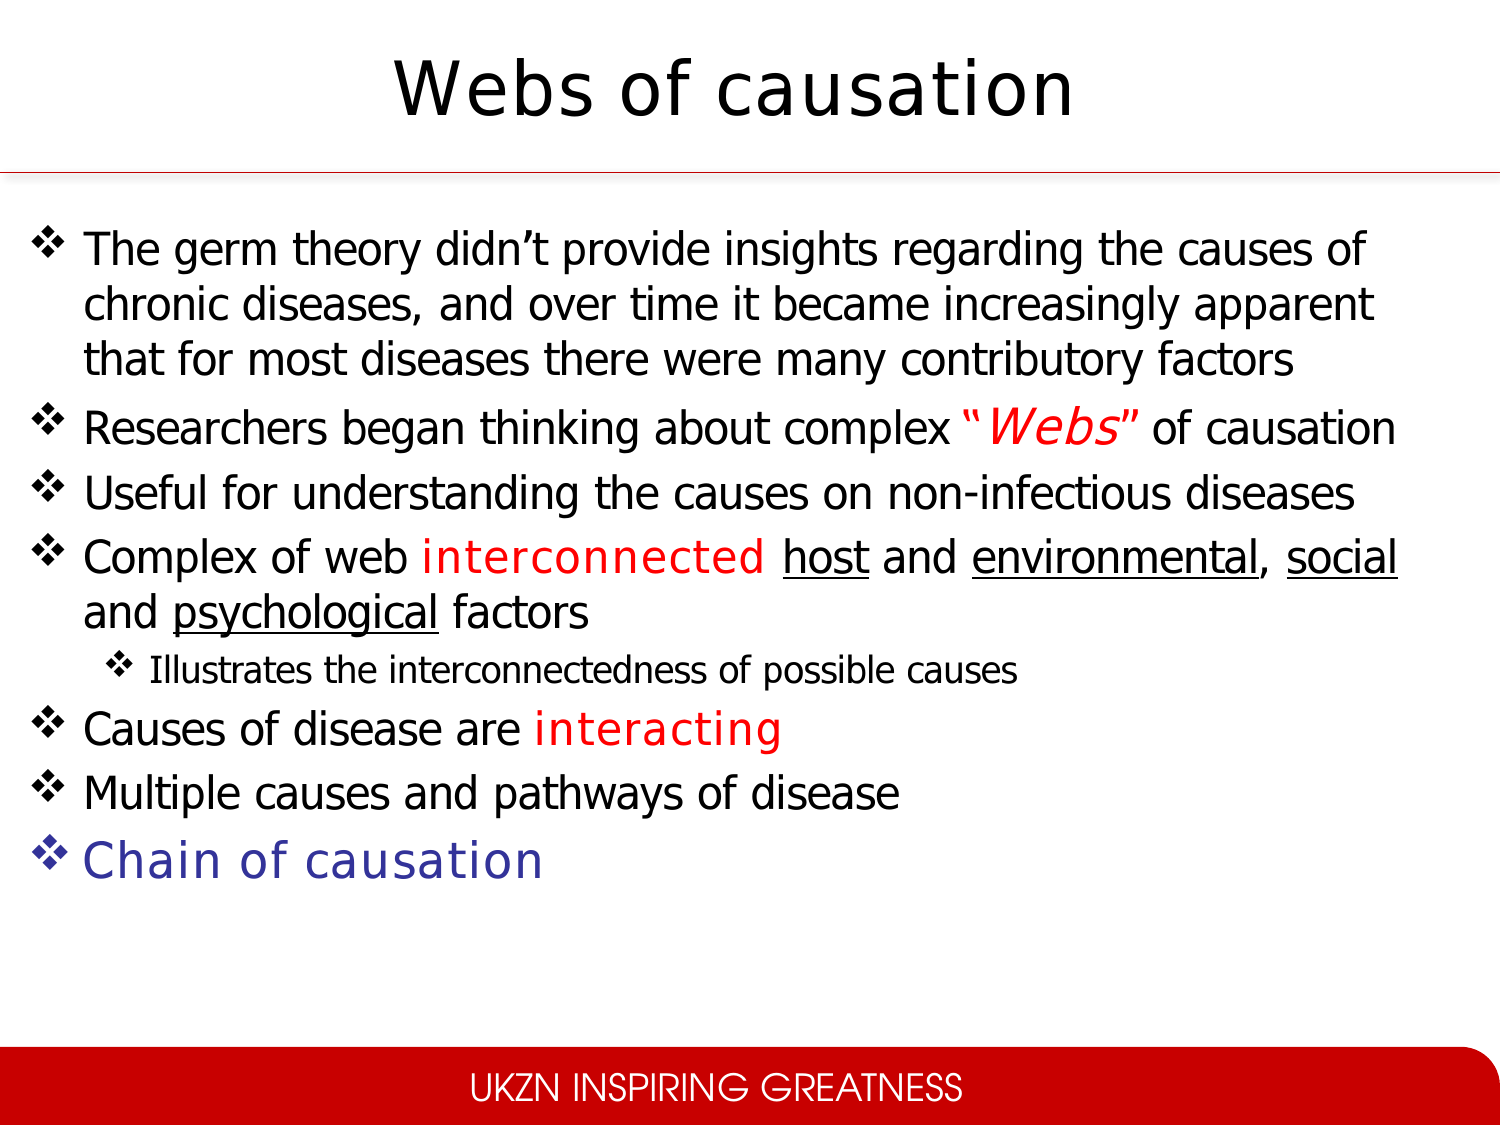

# Webs of causation
The germ theory didn’t provide insights regarding the causes of chronic diseases, and over time it became increasingly apparent that for most diseases there were many contributory factors
Researchers began thinking about complex “Webs” of causation
Useful for understanding the causes on non-infectious diseases
Complex of web interconnected host and environmental, social and psychological factors
Illustrates the interconnectedness of possible causes
Causes of disease are interacting
Multiple causes and pathways of disease
Chain of causation